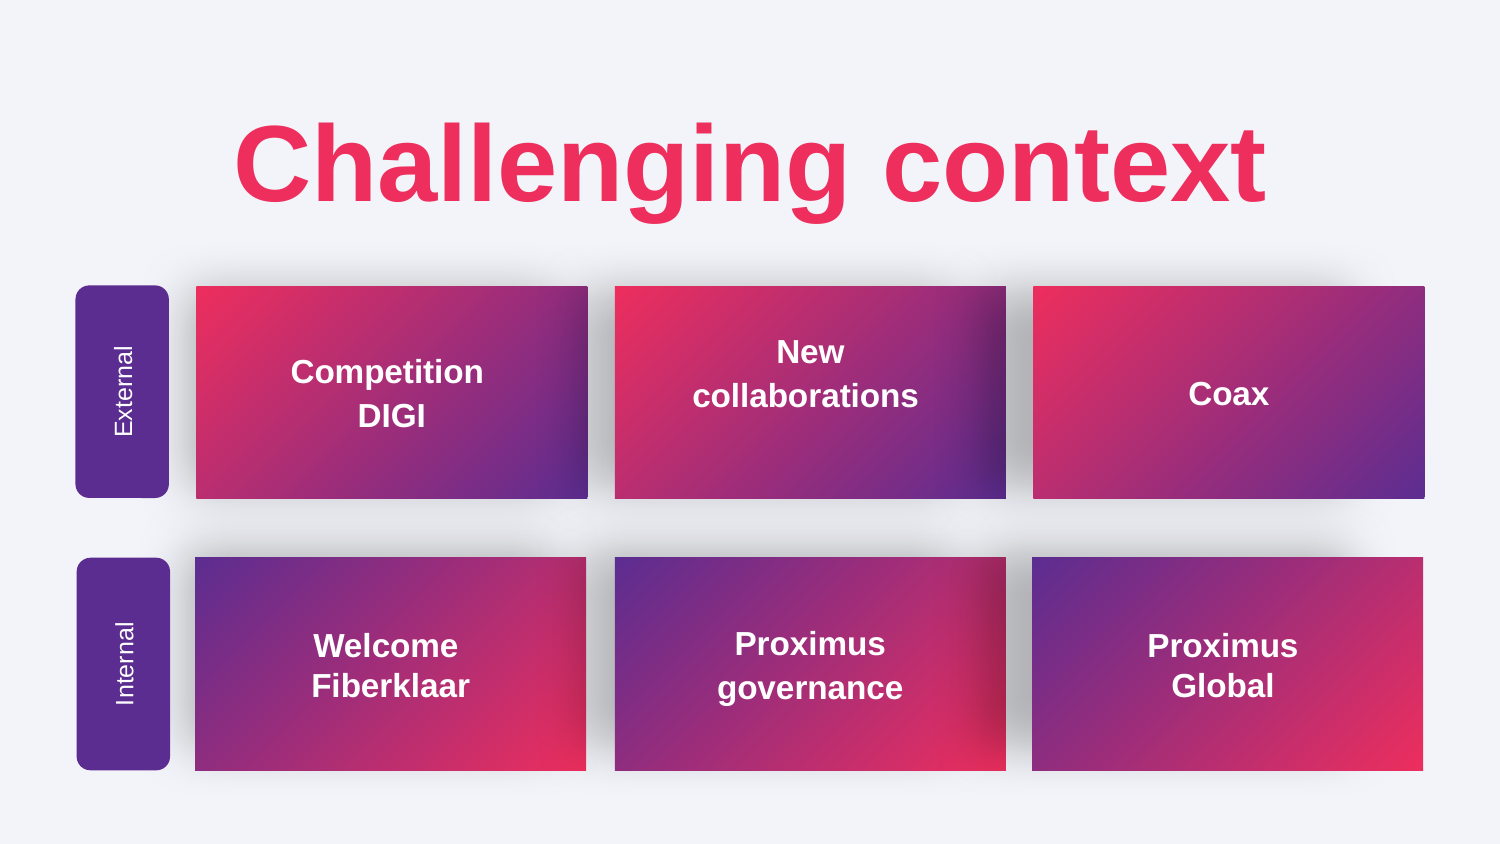

# Challenging context
Competition
DIGI
New
collaborations
Coax
External
Welcome
Fiberklaar
Proximus
governance
Proximus
Global
Internal